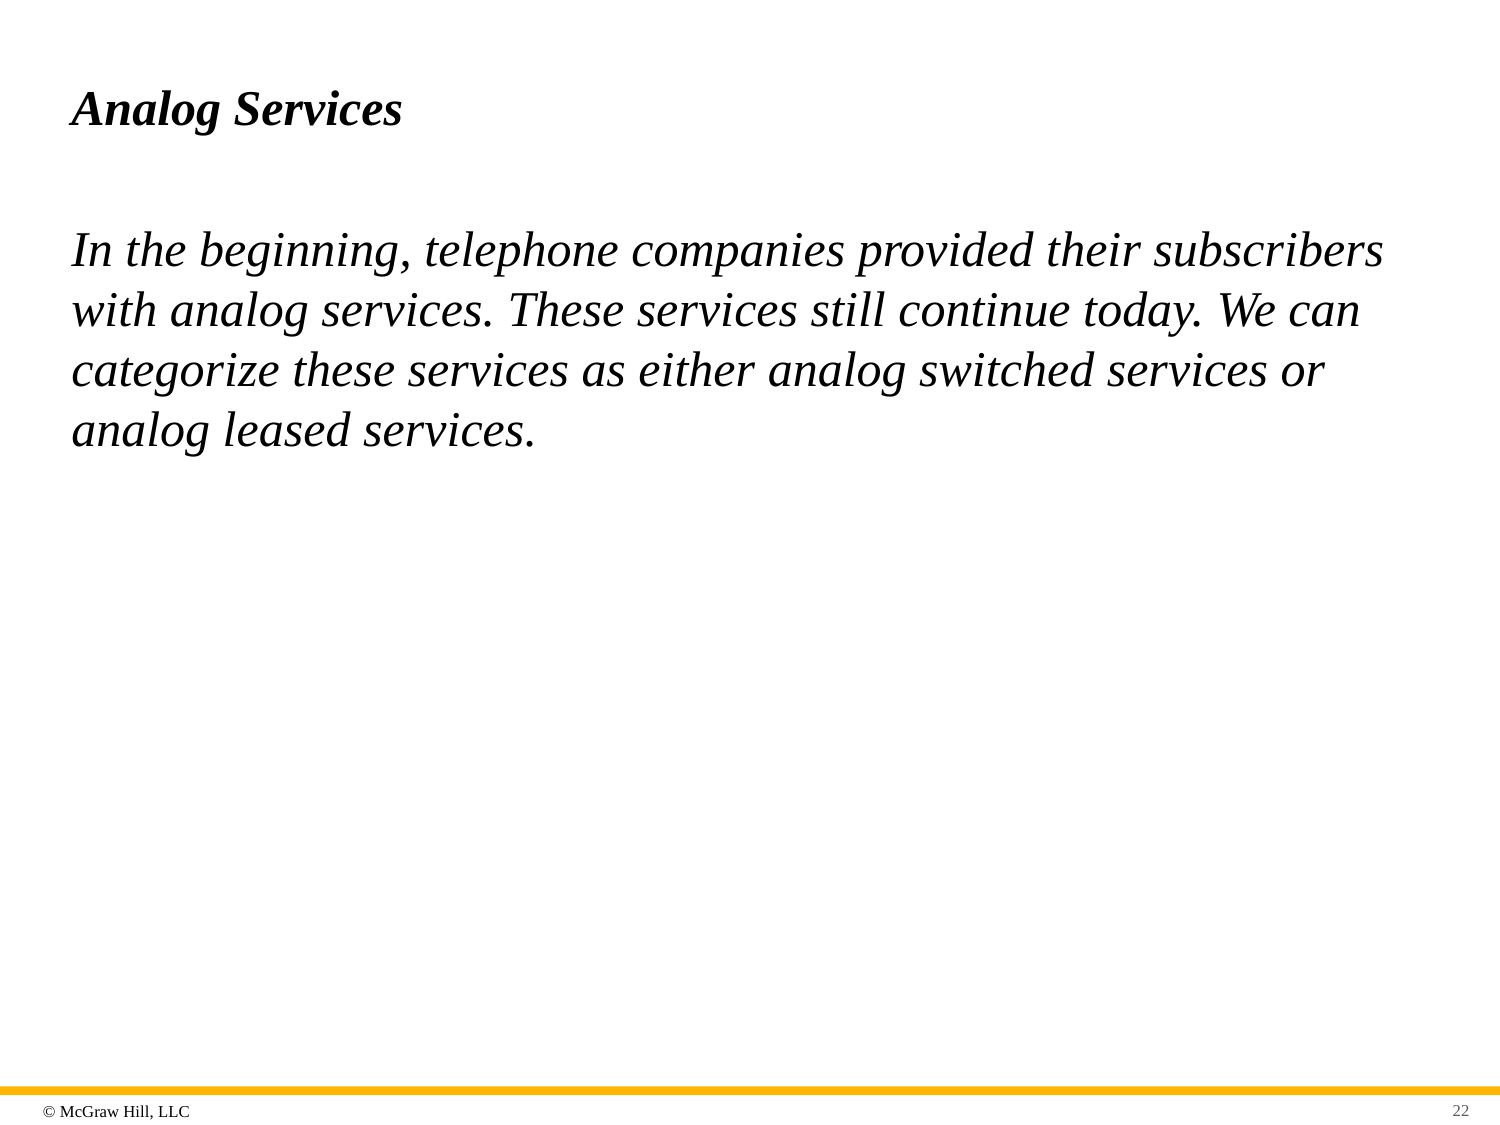

# Analog Services
In the beginning, telephone companies provided their subscribers with analog services. These services still continue today. We can categorize these services as either analog switched services or analog leased services.
22